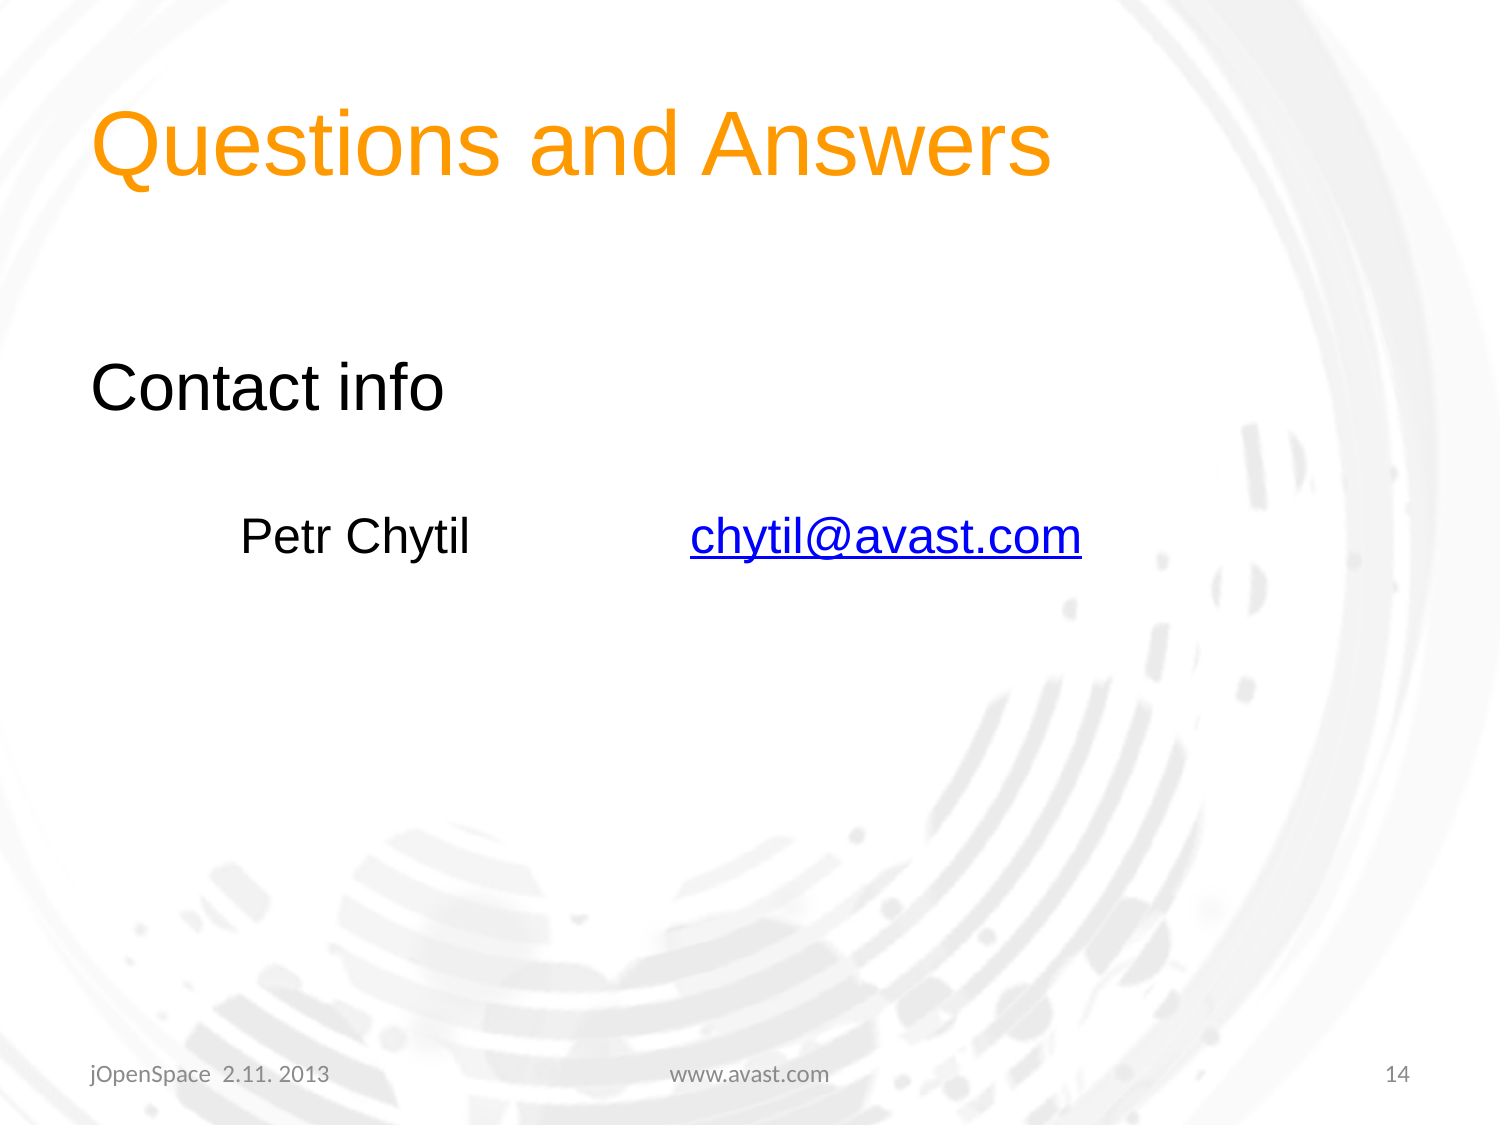

# Questions and Answers

Contact info

	Petr Chytil 		chytil@avast.com

jOpenSpace  2.11. 2013
www.avast.com
14